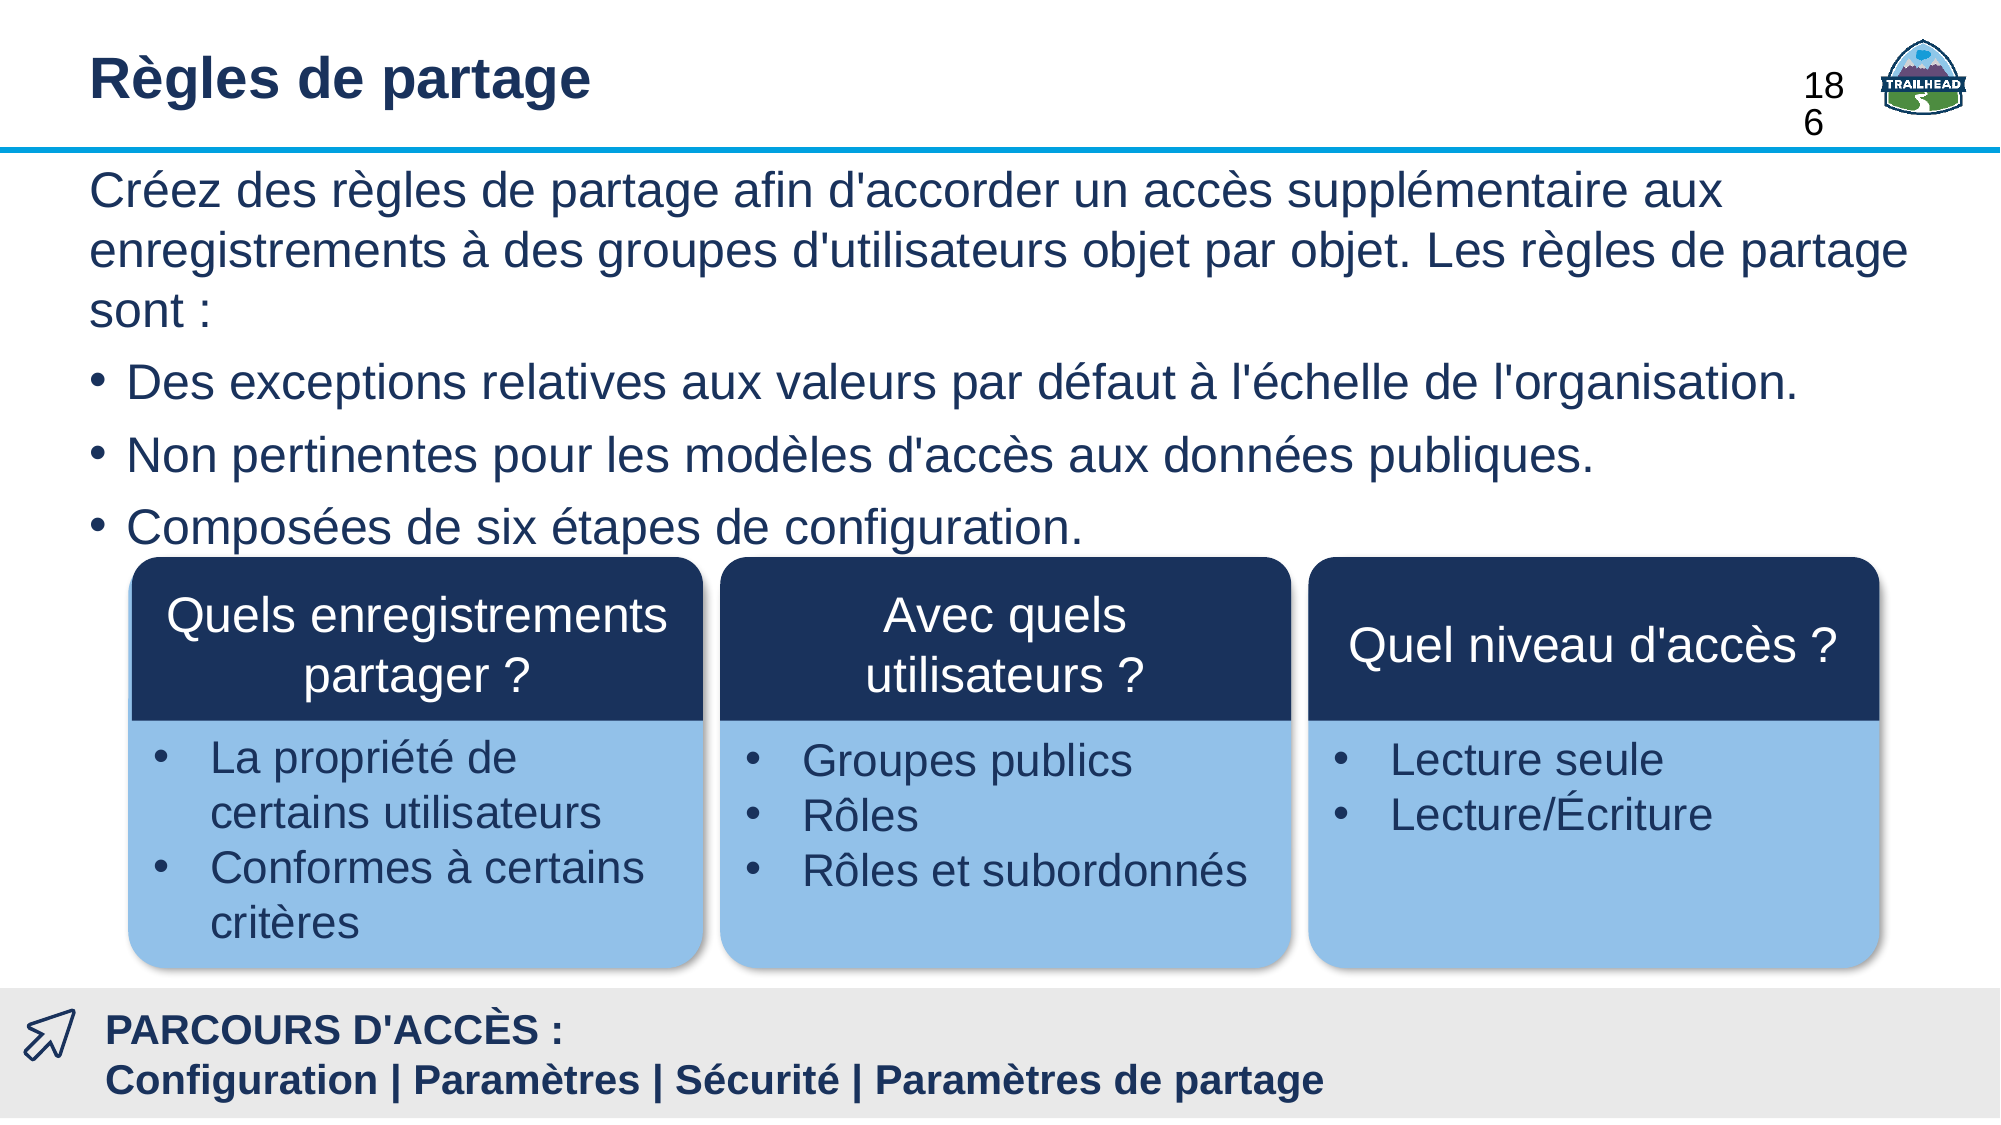

Règles de partage
186
Créez des règles de partage afin d'accorder un accès supplémentaire aux enregistrements à des groupes d'utilisateurs objet par objet. Les règles de partage sont :
Des exceptions relatives aux valeurs par défaut à l'échelle de l'organisation.
Non pertinentes pour les modèles d'accès aux données publiques.
Composées de six étapes de configuration.

La propriété de certains utilisateurs
Conformes à certains critères
Quels enregistrements partager ?

Groupes publics
Rôles
Rôles et subordonnés
Avec quels utilisateurs ?

Lecture seule
Lecture/Écriture
Quel niveau d'accès ?
PARCOURS D'ACCÈS :
Configuration | Paramètres | Sécurité | Paramètres de partage